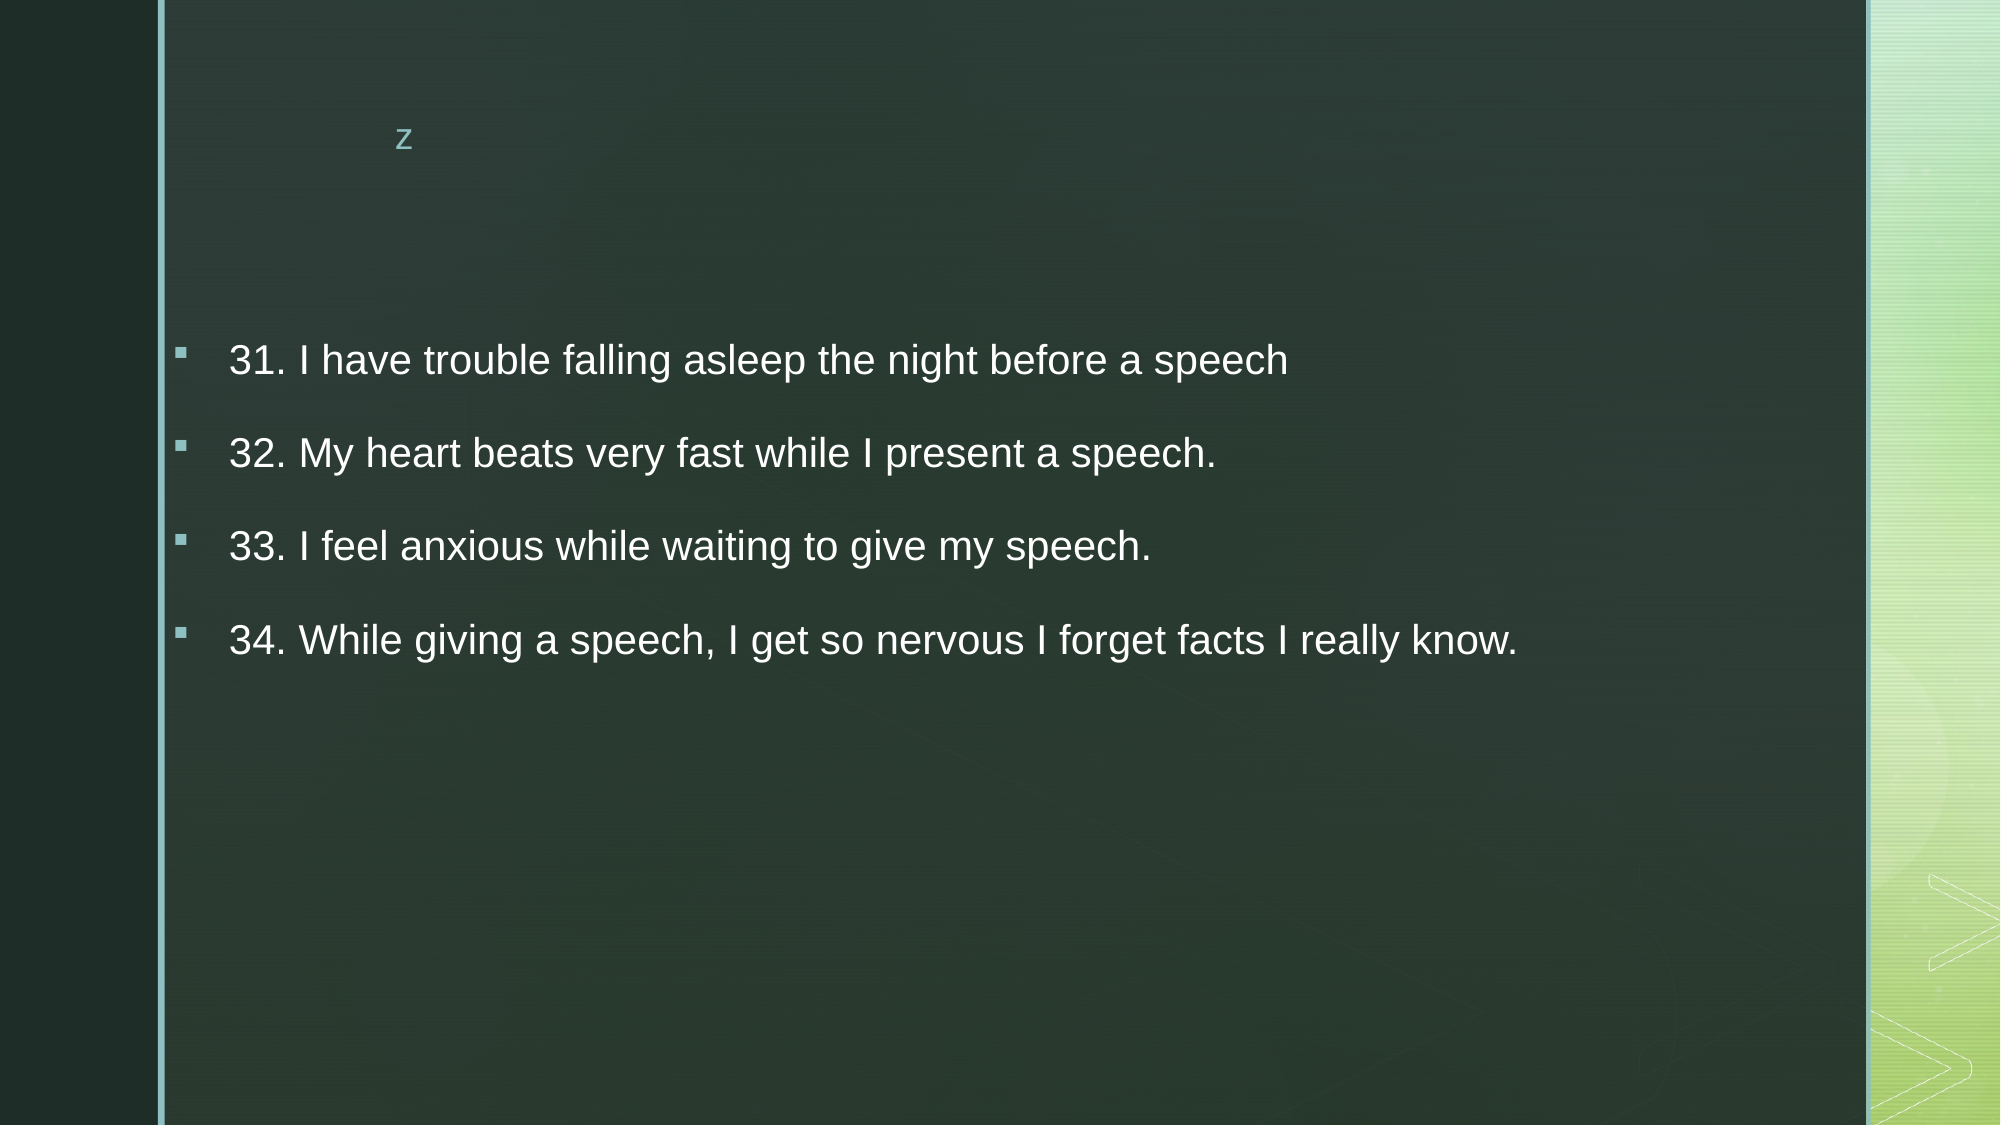

31. I have trouble falling asleep the night before a speech
32. My heart beats very fast while I present a speech.
33. I feel anxious while waiting to give my speech.
34. While giving a speech, I get so nervous I forget facts I really know.